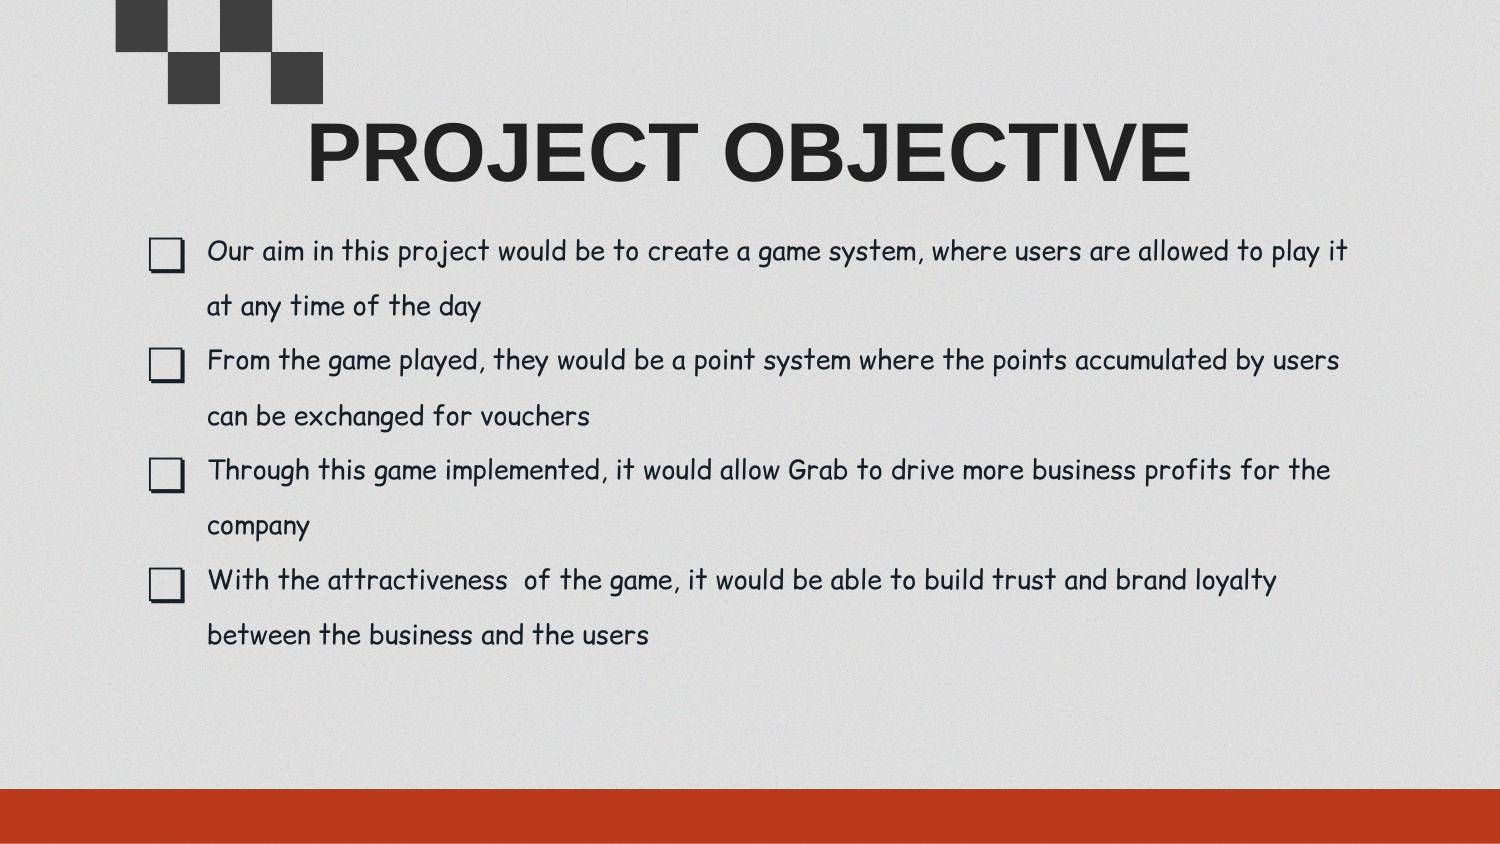

# PROJECT OBJECTIVE
Our aim in this project would be to create a game system, where users are allowed to play it at any time of the day
From the game played, they would be a point system where the points accumulated by users can be exchanged for vouchers
Through this game implemented, it would allow Grab to drive more business profits for the company
With the attractiveness  of the game, it would be able to build trust and brand loyalty between the business and the users